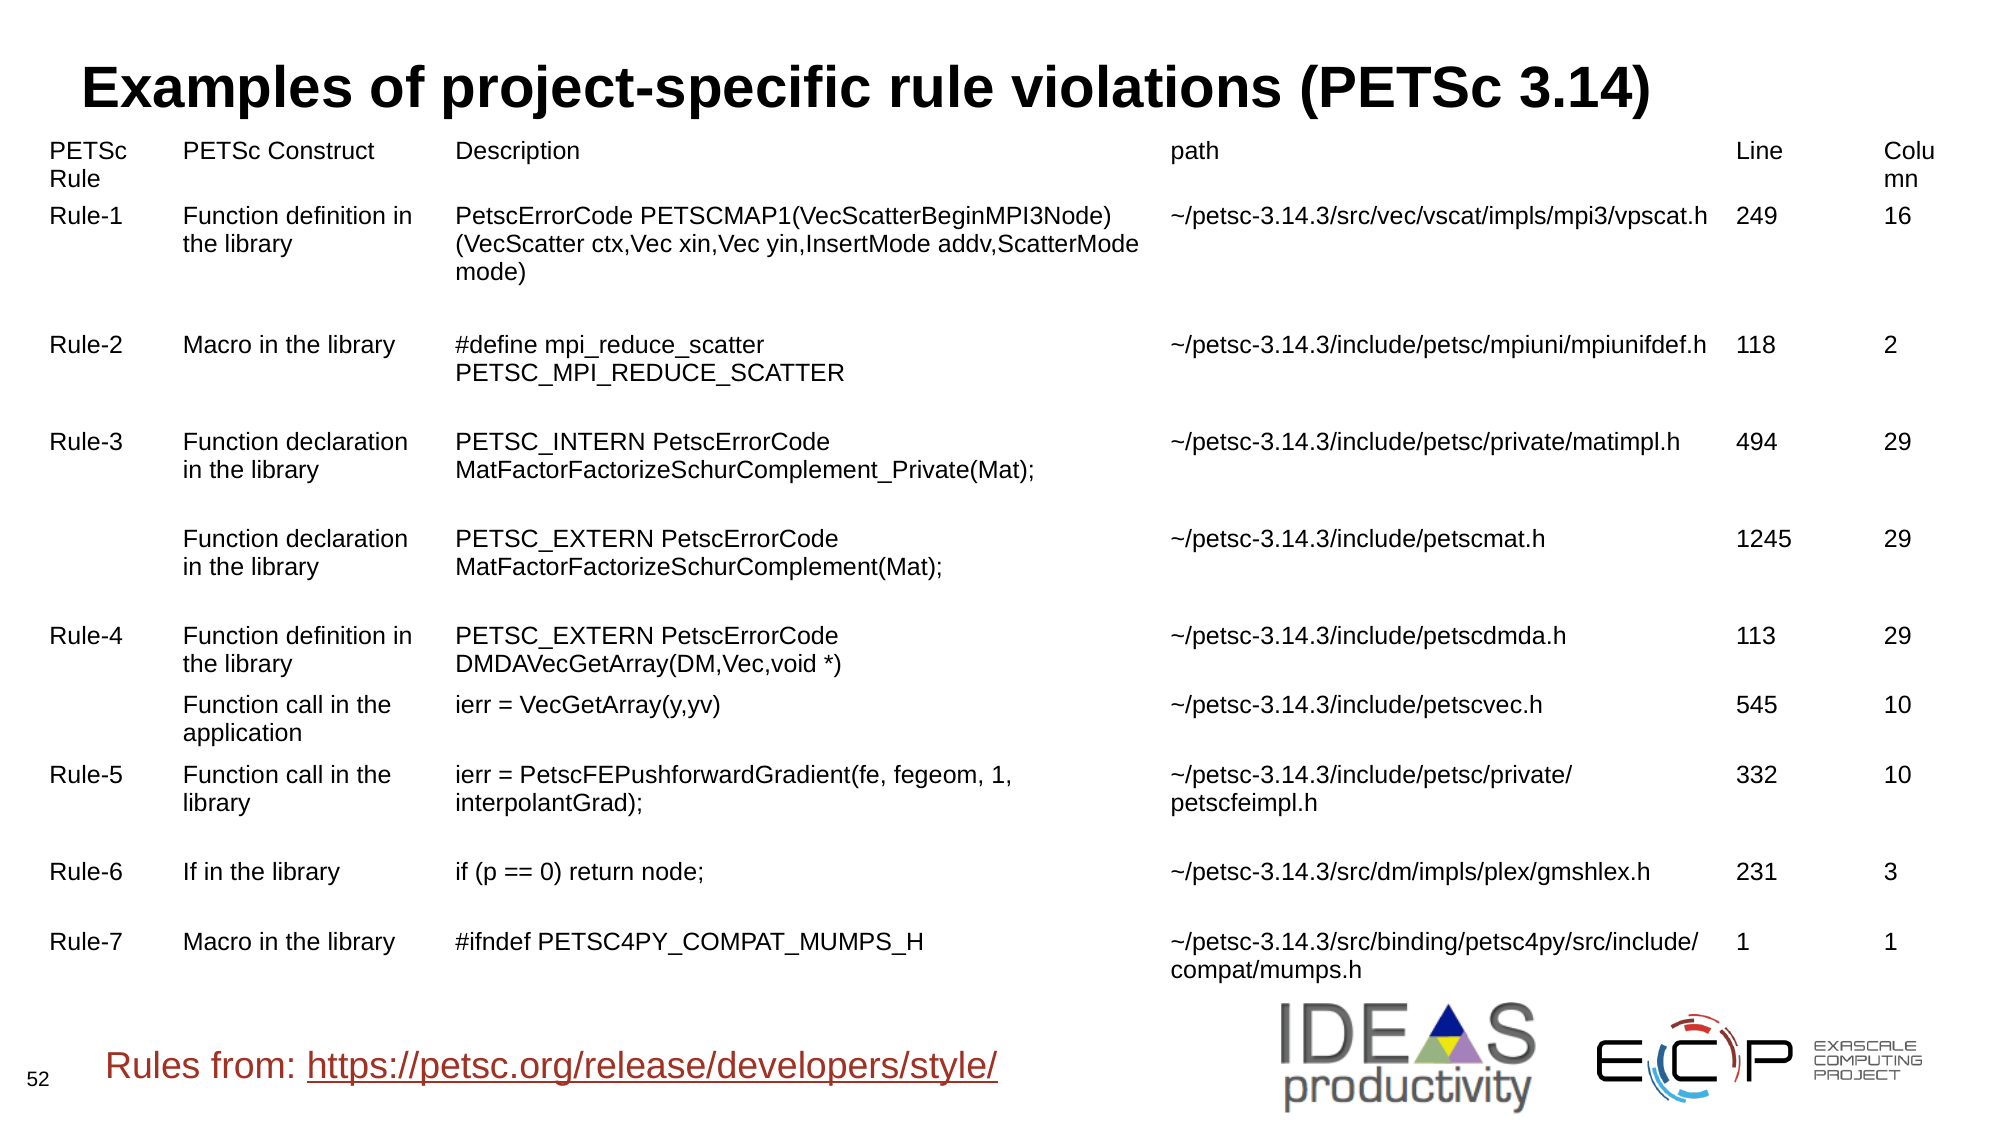

# Examples of project-specific rule violations (PETSc 3.14)
| PETSc Rule | PETSc Construct | Description | path | Line | Column |
| --- | --- | --- | --- | --- | --- |
| Rule-1 | Function definition in the library | PetscErrorCode PETSCMAP1(VecScatterBeginMPI3Node)(VecScatter ctx,Vec xin,Vec yin,InsertMode addv,ScatterMode mode) | ~/petsc-3.14.3/src/vec/vscat/impls/mpi3/vpscat.h | 249 | 16 |
| Rule-2 | Macro in the library | #define mpi\_reduce\_scatter        PETSC\_MPI\_REDUCE\_SCATTER | ~/petsc-3.14.3/include/petsc/mpiuni/mpiunifdef.h | 118 | 2 |
| Rule-3 | Function declaration in the library | PETSC\_INTERN PetscErrorCode MatFactorFactorizeSchurComplement\_Private(Mat); | ~/petsc-3.14.3/include/petsc/private/matimpl.h | 494 | 29 |
|  | Function declaration in the library | PETSC\_EXTERN PetscErrorCode MatFactorFactorizeSchurComplement(Mat); | ~/petsc-3.14.3/include/petscmat.h | 1245 | 29 |
| Rule-4 | Function definition in the library | PETSC\_EXTERN PetscErrorCode DMDAVecGetArray(DM,Vec,void \*) | ~/petsc-3.14.3/include/petscdmda.h | 113 | 29 |
|  | Function call in the application | ierr = VecGetArray(y,yv) | ~/petsc-3.14.3/include/petscvec.h | 545 | 10 |
| Rule-5 | Function call in the library | ierr = PetscFEPushforwardGradient(fe, fegeom, 1, interpolantGrad); | ~/petsc-3.14.3/include/petsc/private/petscfeimpl.h | 332 | 10 |
| Rule-6 | If in the library | if (p == 0) return node; | ~/petsc-3.14.3/src/dm/impls/plex/gmshlex.h | 231 | 3 |
| Rule-7 | Macro in the library | #ifndef PETSC4PY\_COMPAT\_MUMPS\_H | ~/petsc-3.14.3/src/binding/petsc4py/src/include/compat/mumps.h | 1 | 1 |
Rules from: https://petsc.org/release/developers/style/